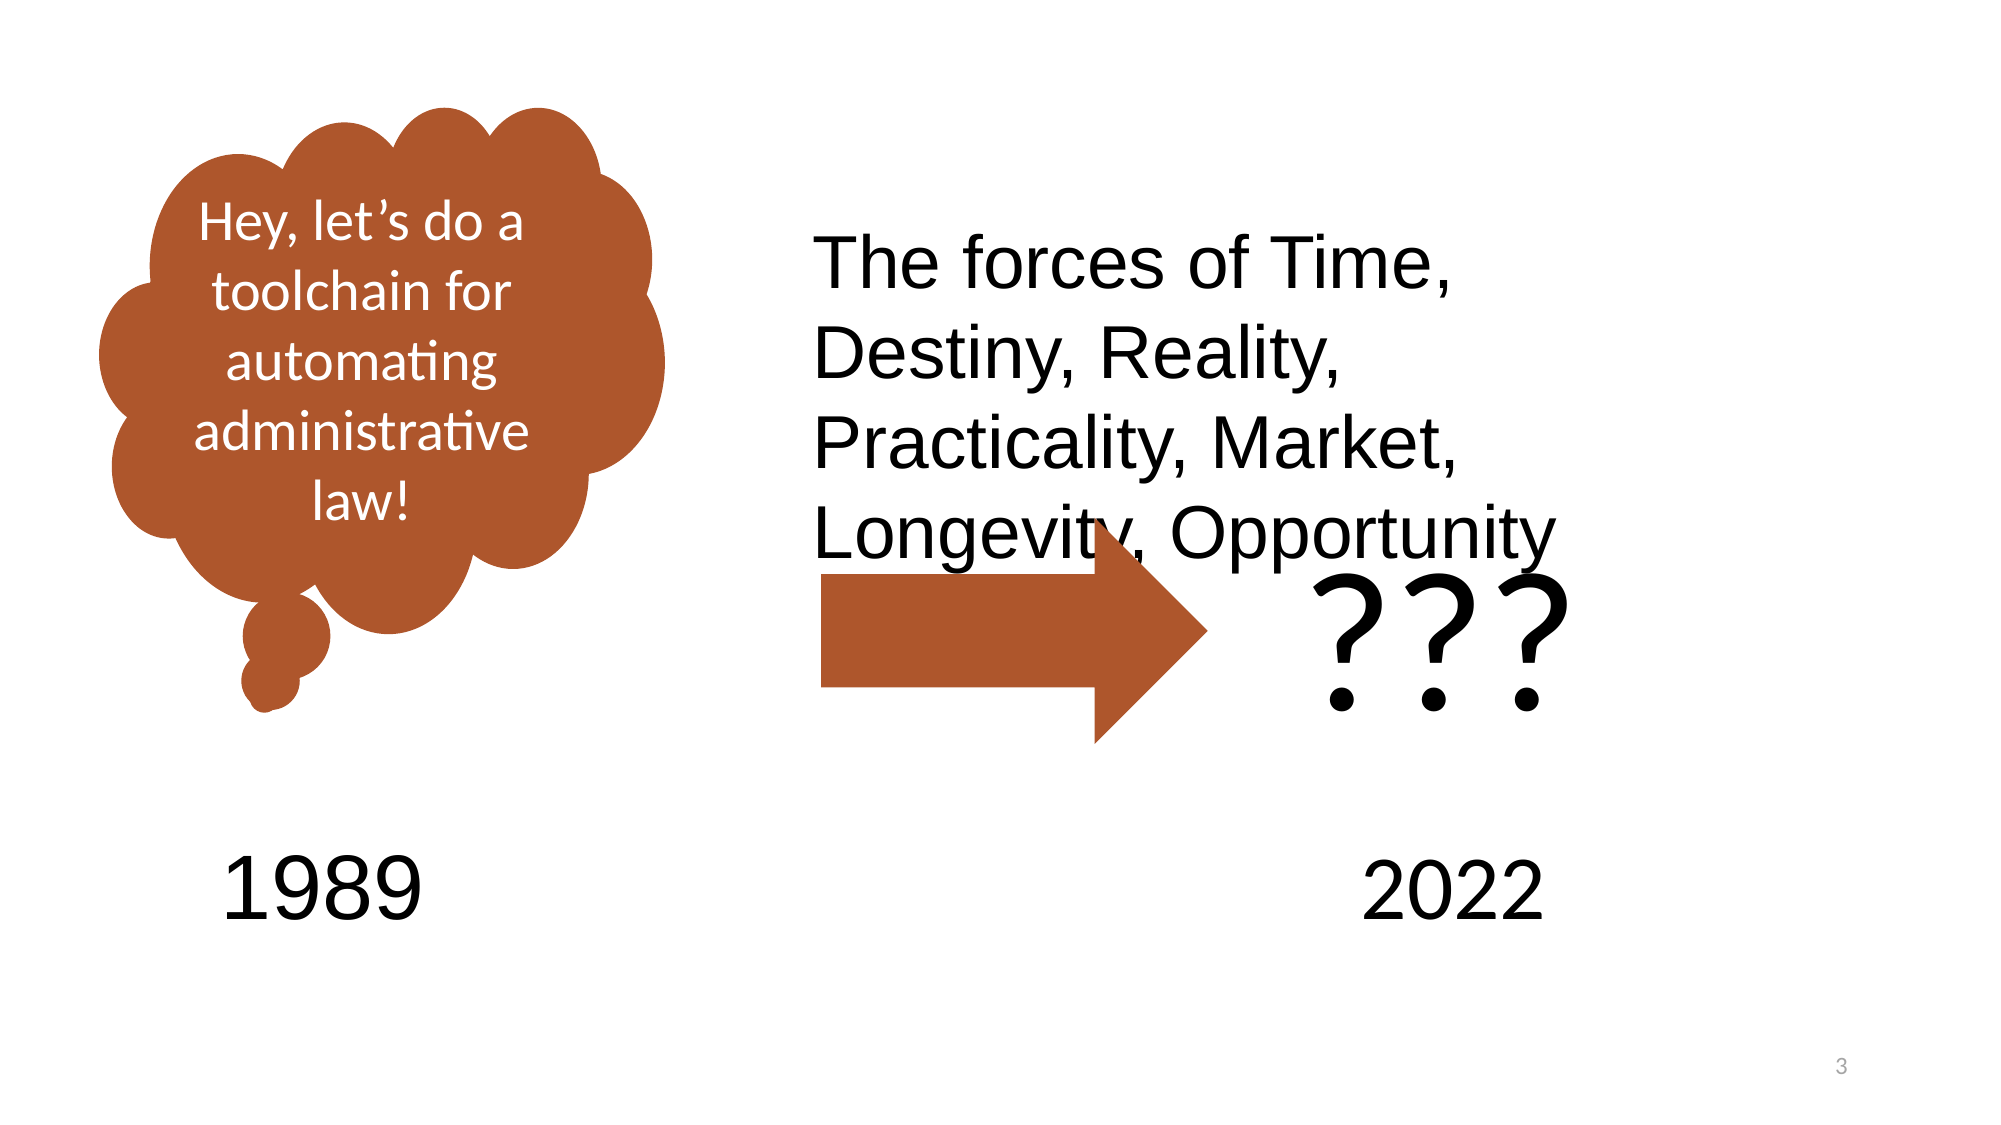

Hey, let’s do a toolchain for automating administrative law!
The forces of Time, Destiny, Reality, Practicality, Market, Longevity, Opportunity
???

2022
1989
3